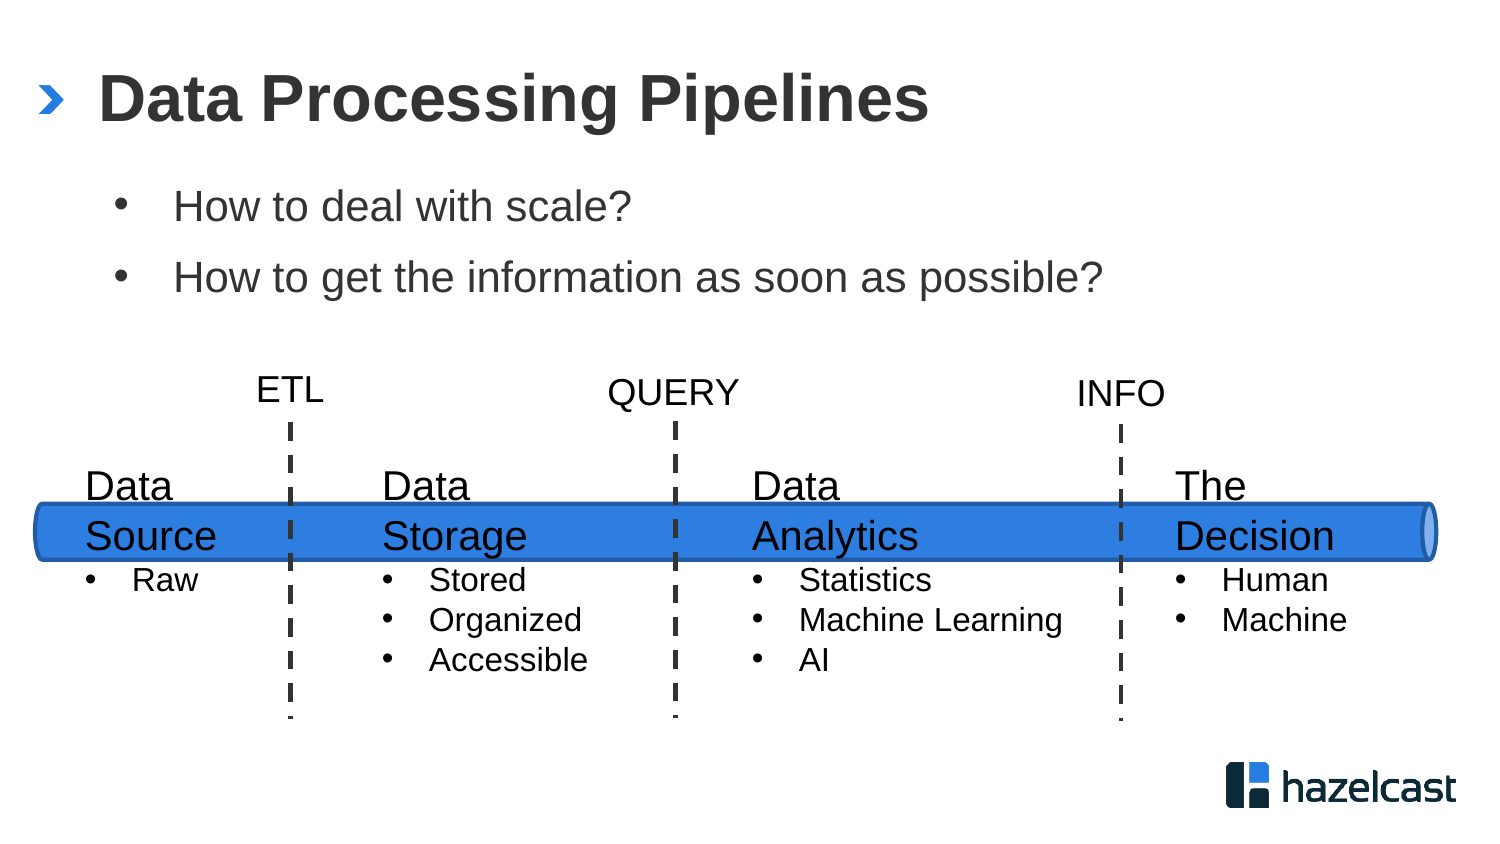

# Data Processing Pipelines
How to deal with scale?
How to get the information as soon as possible?

ETL
QUERY
INFO
Data
Source
Raw
Data
Storage
Stored
Organized
Accessible
Data
Analytics
Statistics
Machine Learning
AI
The
Decision
Human
Machine